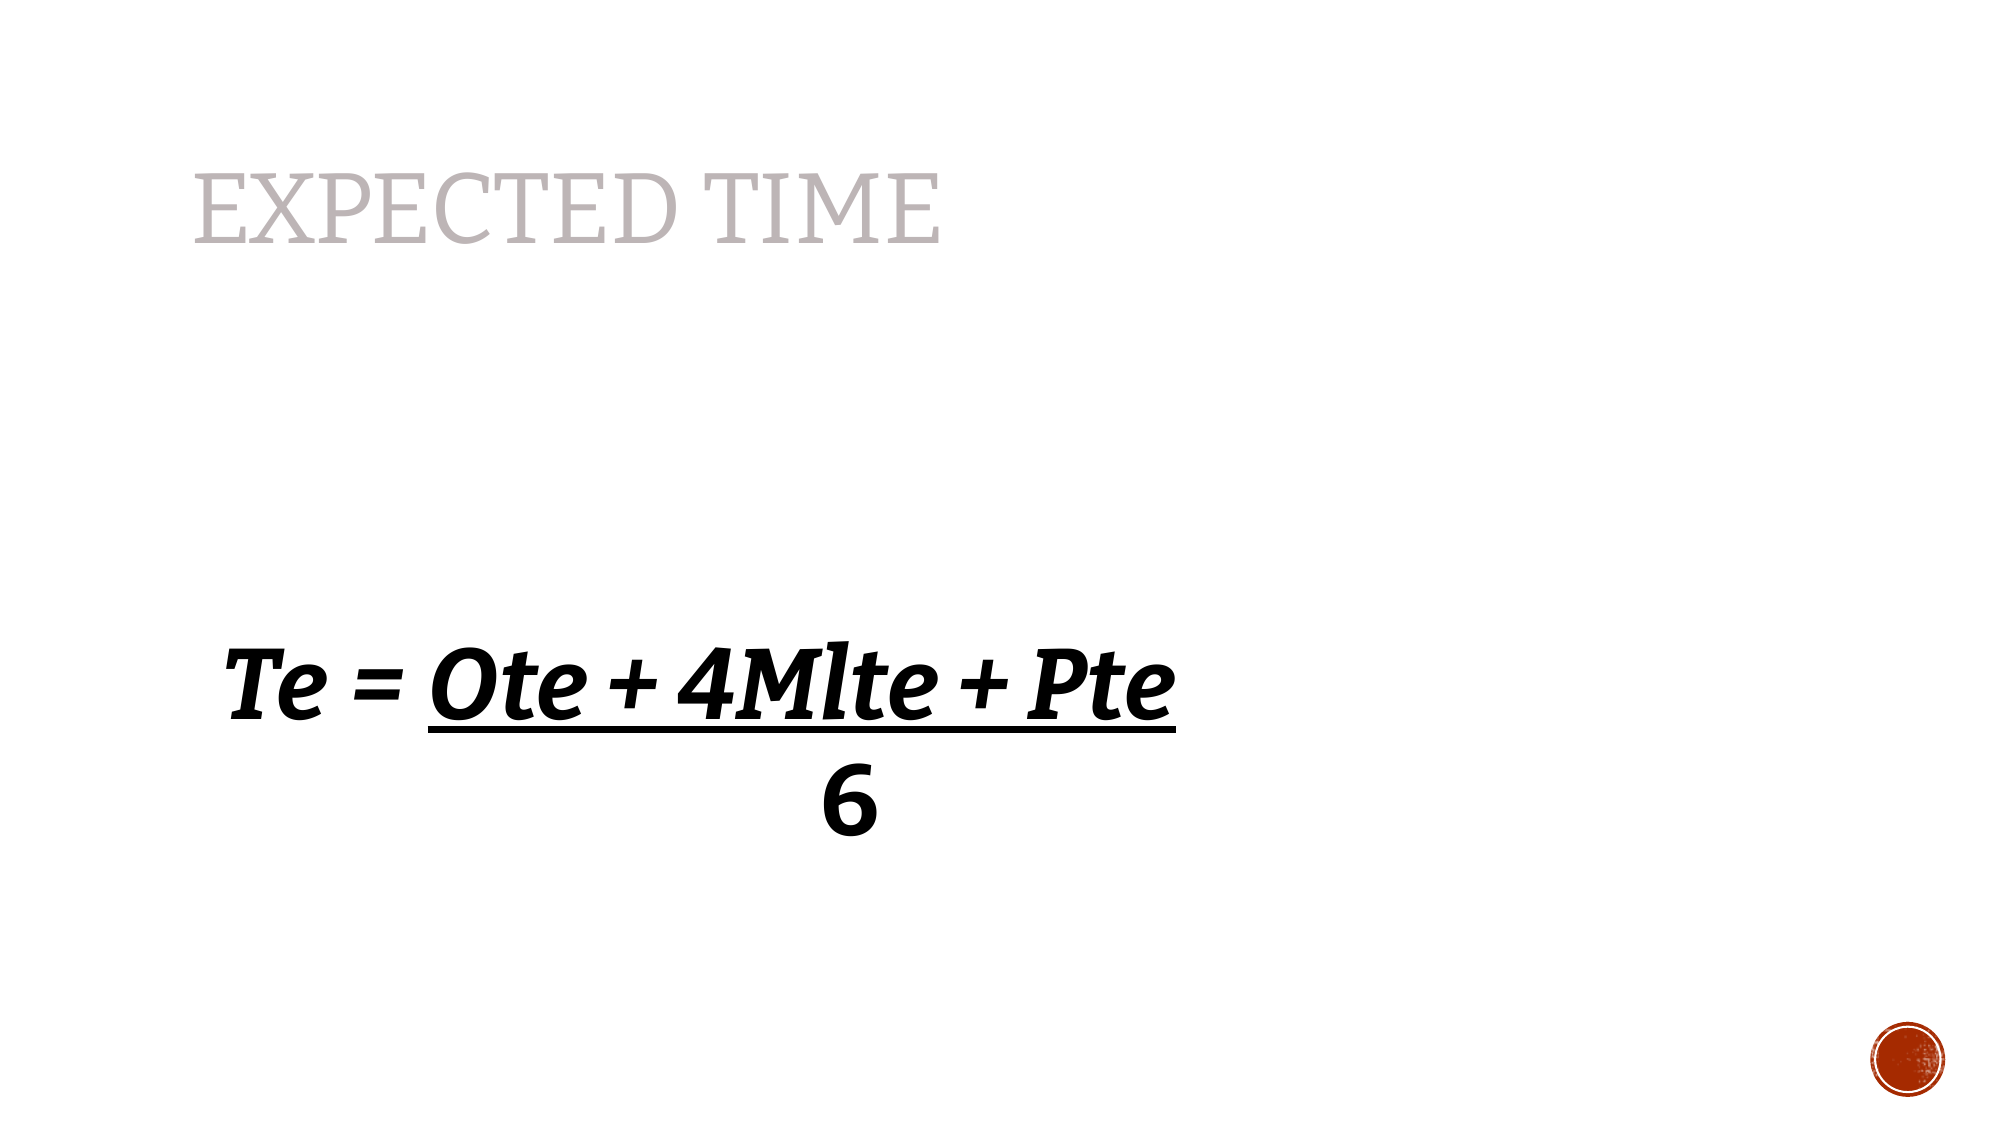

# Expected time

	Te = Ote + 4Mlte + Pte
			        6
61